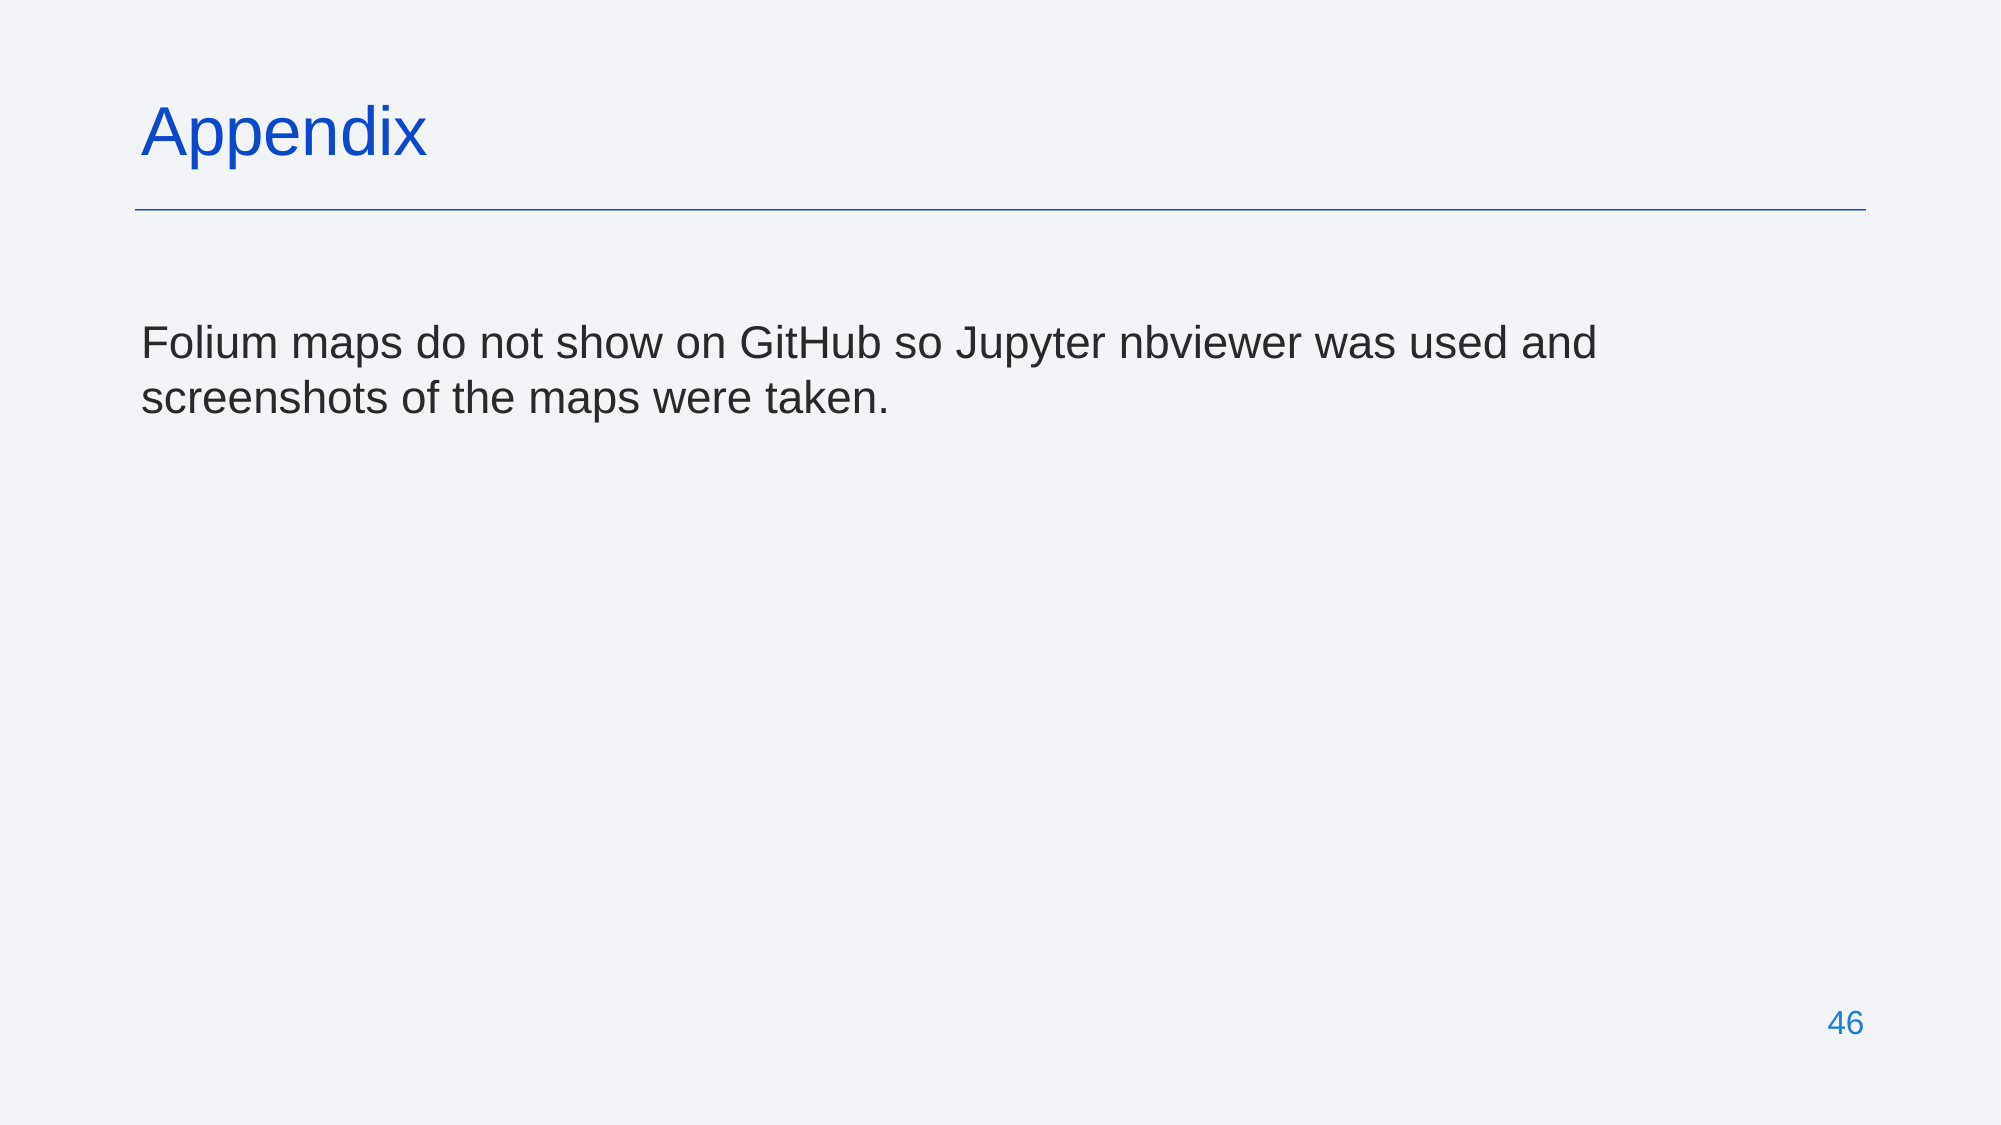

Appendix
Folium maps do not show on GitHub so Jupyter nbviewer was used and screenshots of the maps were taken.
46